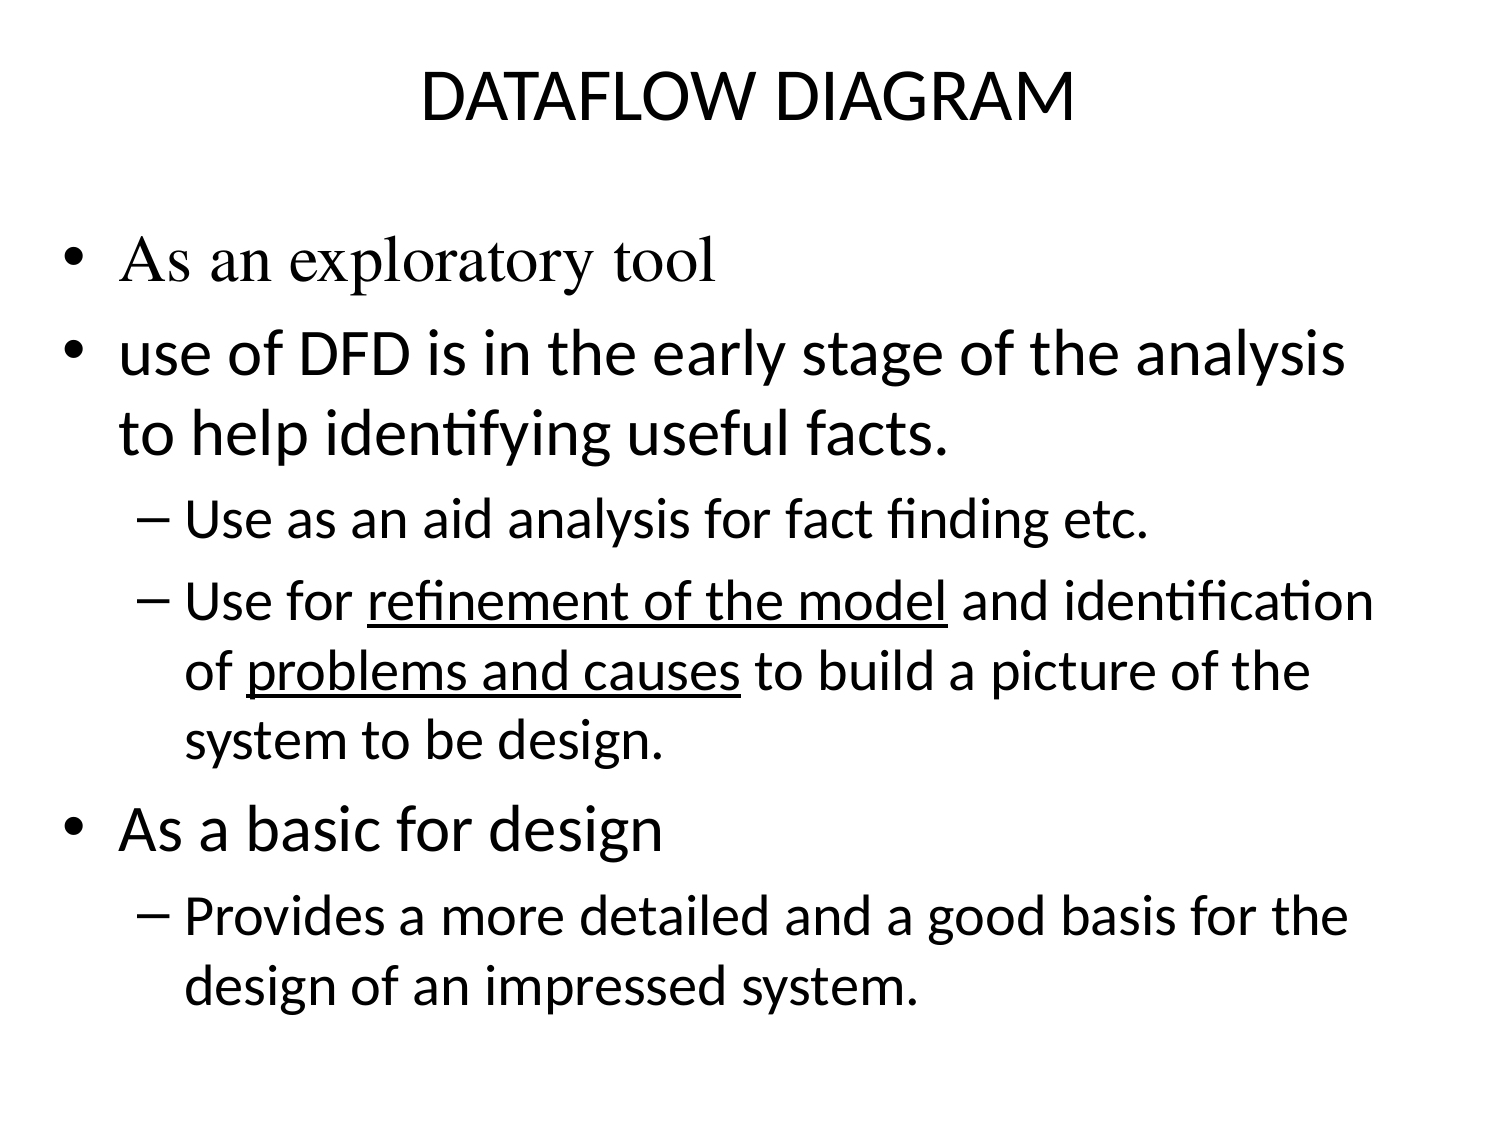

# DATAFLOW DIAGRAM
As an exploratory tool
use of DFD is in the early stage of the analysis to help identifying useful facts.
Use as an aid analysis for fact finding etc.
Use for refinement of the model and identification of problems and causes to build a picture of the system to be design.
As a basic for design
Provides a more detailed and a good basis for the design of an impressed system.